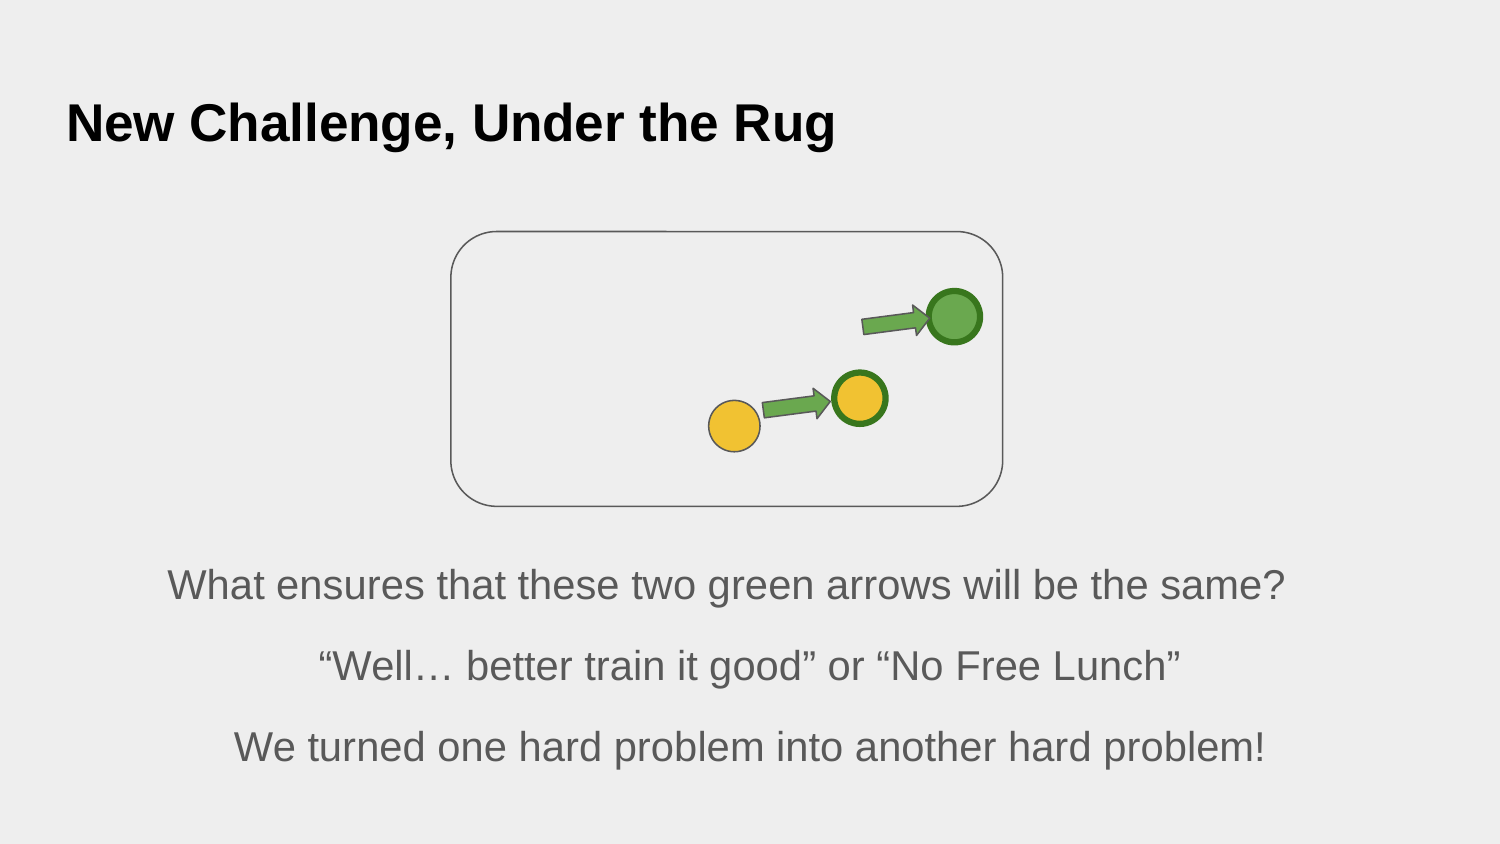

# New Challenge, Under the Rug

What ensures that these two green arrows will be the same?
“Well… better train it good” or “No Free Lunch”
We turned one hard problem into another hard problem!